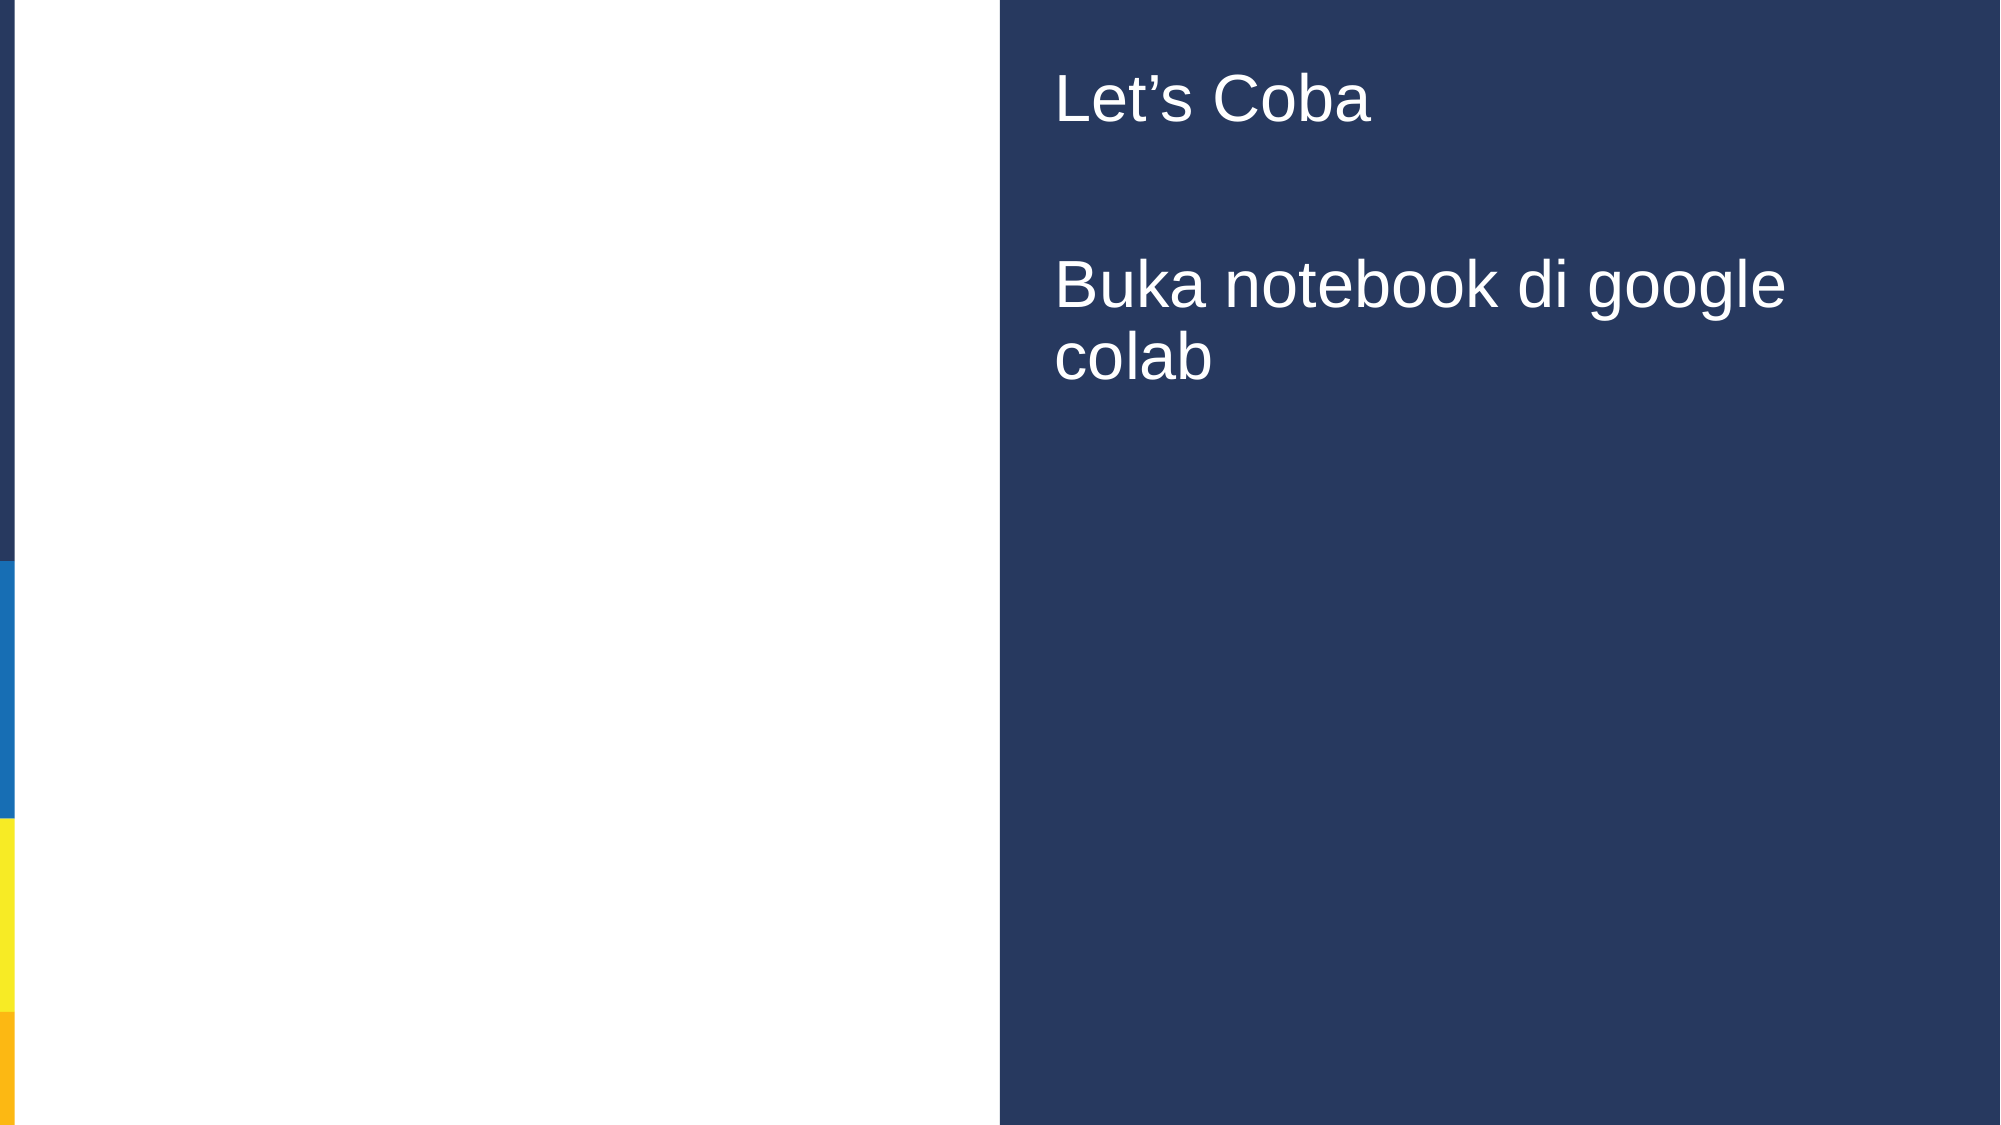

#
Let’s Coba

Buka notebook di google colab